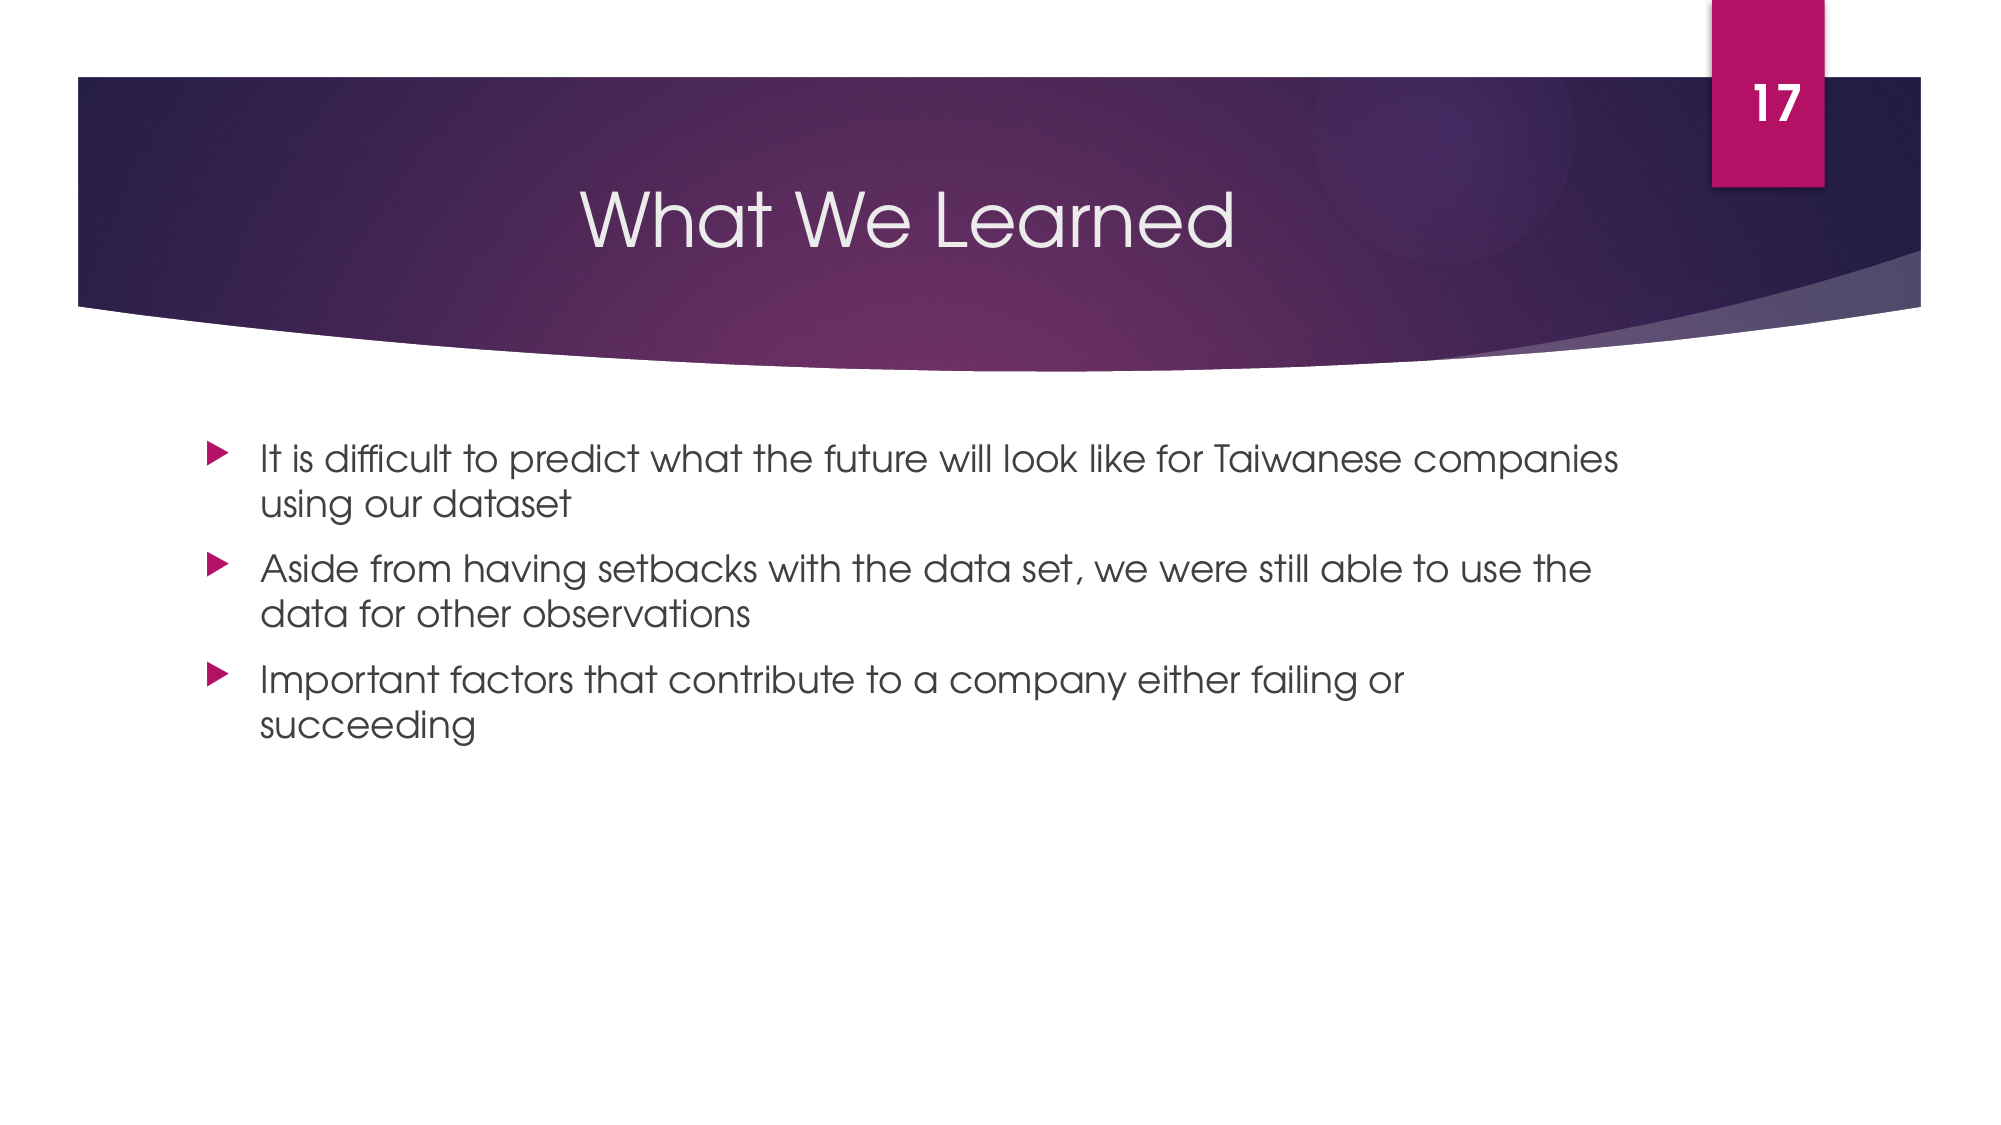

17
# What We Learned
It is difficult to predict what the future will look like for Taiwanese companies using our dataset
Aside from having setbacks with the data set, we were still able to use the data for other observations
Important factors that contribute to a company either failing or succeeding